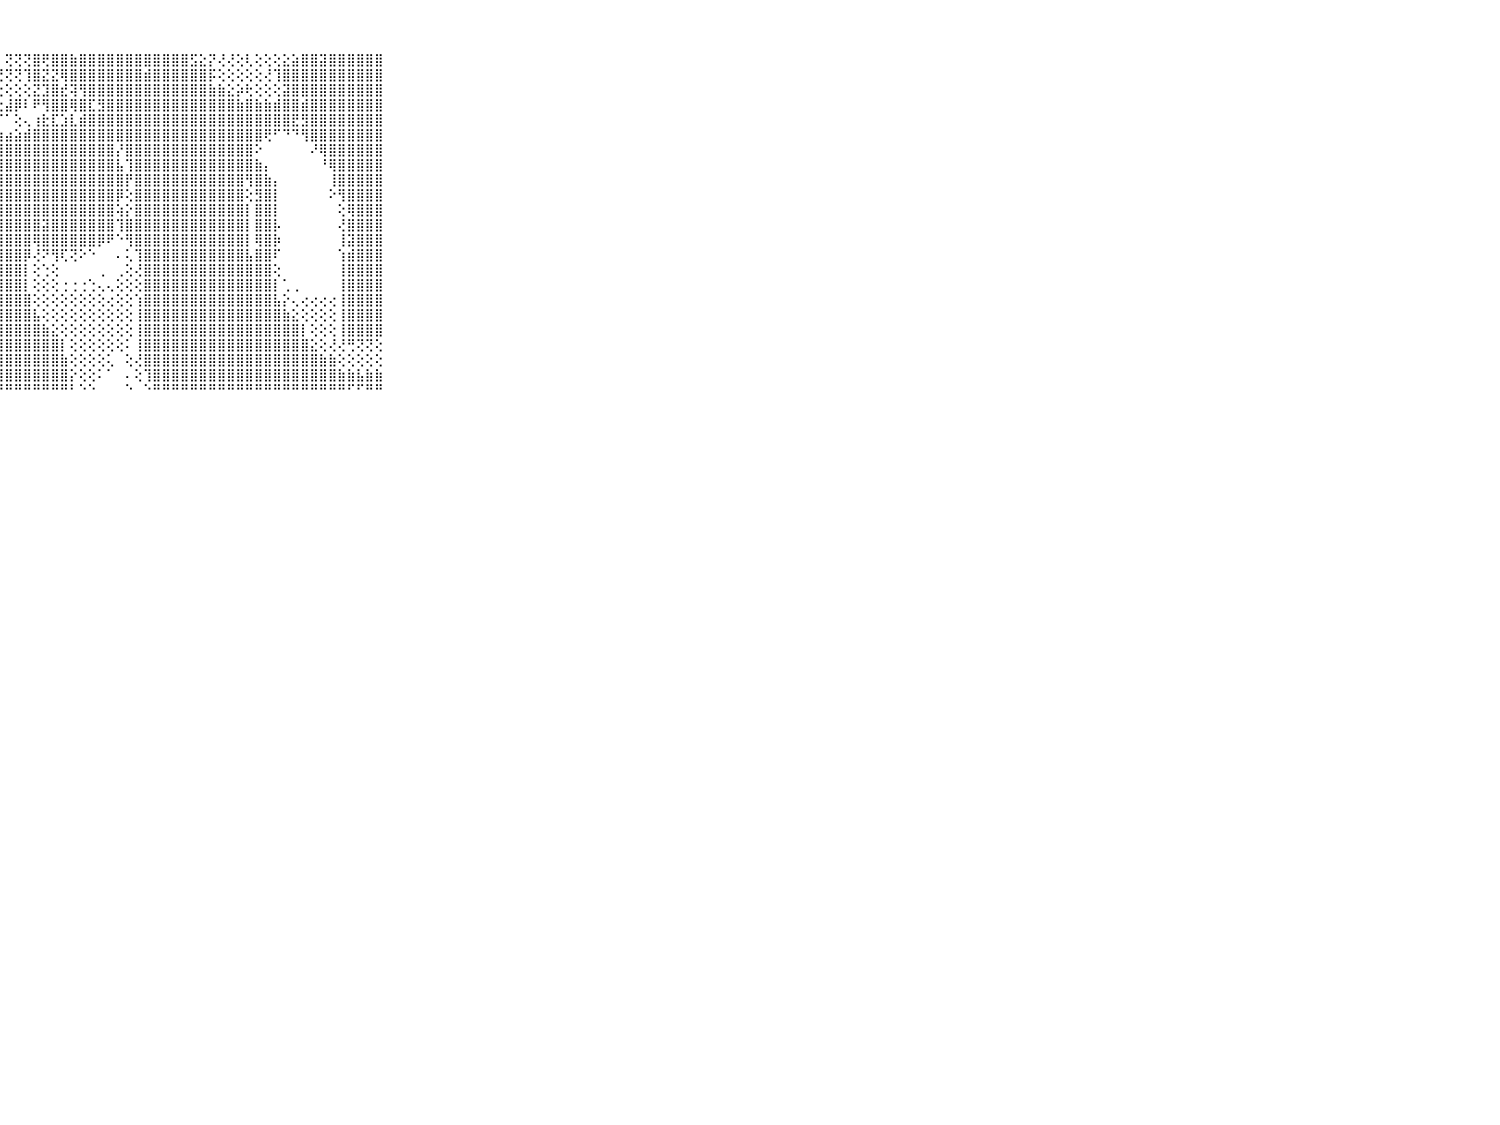

⠀⠀⠀⠀⠀⠀⠀⠀⠀⠀⠀⢕⢕⢕⢕⢕⢕⢕⢕⢕⢕⢕⢕⢕⢕⢝⢻⡇⢝⢝⢝⣿⢟⣿⣿⣷⣿⣿⣿⣿⣿⣿⣿⣿⣿⣿⣿⣿⣫⣕⡝⢜⢜⢕⢇⢕⢕⢕⣕⣵⣿⣿⣽⣿⣿⣿⣿⣿⣿⠀⠀⠀⠀⠀⠀⠀⠀⠀⠀⠀⠀
⠀⠀⠀⠀⠀⠀⠀⠀⠀⠀⠀⢕⢕⢕⢕⢕⢕⢕⢕⢕⢕⢱⢇⢕⢕⢕⢟⢟⢝⢝⢹⣿⣝⣝⢿⣿⣿⣿⣿⣿⣿⣿⣿⣾⣿⣿⣿⣿⣿⣿⡯⢕⢕⢕⢕⢕⢜⢹⣿⣿⣿⣿⣿⣿⣿⣿⣿⣿⣿⠀⠀⠀⠀⠀⠀⠀⠀⠀⠀⠀⠀
⠀⠀⠀⠀⠀⠀⠀⠀⠀⠀⠀⢕⢕⢕⢕⢕⢕⢕⢕⢕⢕⢕⢕⢕⢕⢕⢕⢕⢕⢕⢕⣝⣹⣿⣞⢽⢻⣿⣿⣿⣿⣿⣿⣿⣿⣿⣿⣿⣿⣿⣷⣷⣕⡵⢗⢕⢕⢕⣽⣿⣿⣿⣿⣿⣿⣿⣿⣿⣿⠀⠀⠀⠀⠀⠀⠀⠀⠀⠀⠀⠀
⠀⠀⠀⠀⠀⠀⠀⠀⠀⠀⠀⢕⢕⢕⢕⢕⢱⢕⢕⢕⢕⢕⢜⢕⢕⢕⢕⢕⣼⡿⠇⠟⢻⣿⣿⢿⣿⣏⣻⣿⣿⣿⣿⣿⣿⣿⣿⣿⣿⣿⣿⣿⣿⣷⣿⣷⣷⣾⣿⣿⣾⣿⣿⣿⣿⣿⣿⣿⣿⠀⠀⠀⠀⠀⠀⠀⠀⠀⠀⠀⠀
⠀⠀⠀⠀⠀⠀⠀⠀⠀⠀⠀⢕⢕⢕⢕⢕⢕⢕⢕⢕⢕⢕⢕⡕⢜⢕⢞⠏⠁⢕⢄⢰⣗⣏⣱⣇⣾⣿⣿⣿⣿⣿⣿⣿⣿⣿⣿⣿⣿⣿⣿⣿⣿⣿⣿⣿⣿⣿⣿⣟⣻⣿⣿⣿⣿⣿⣿⣿⣿⠀⠀⠀⠀⠀⠀⠀⠀⠀⠀⠀⠀
⠀⠀⠀⠀⠀⠀⠀⠀⠀⠀⠀⢕⢕⢕⢕⢕⢕⢕⢕⢕⢕⢕⢕⢕⢕⢄⢄⣰⣴⣵⣾⣿⣿⣿⣿⣿⣿⣿⣿⣿⣿⣿⣿⣿⣿⣿⣿⣿⣿⣿⣿⣿⣿⣿⣿⣿⢟⠋⠙⠙⢻⣿⣿⣿⣿⣿⣿⣿⣿⠀⠀⠀⠀⠀⠀⠀⠀⠀⠀⠀⠀
⠀⠀⠀⠀⠀⠀⠀⠀⠀⠀⠀⢕⢕⢕⢕⢕⢕⢜⢕⢕⢕⢕⢕⢕⢕⢕⣸⣿⣿⣿⣿⣿⣿⣿⣿⣿⣿⣿⣿⣿⡜⣿⣿⣿⣿⣿⣿⣿⣿⣿⣿⣿⣿⣿⣿⠕⠀⠀⠀⠀⠀⠜⢿⣿⣿⣿⣿⣿⣿⠀⠀⠀⠀⠀⠀⠀⠀⠀⠀⠀⠀
⠀⠀⠀⠀⠀⠀⠀⠀⠀⠀⠀⢕⢕⢕⢕⢕⢕⢕⢕⢕⢕⢕⢕⠅⠑⠕⣿⣿⣿⣿⣿⣿⣿⣿⣿⣿⣿⣿⣿⣿⣧⢹⣿⣿⣿⣿⣿⣿⣿⣿⣿⣿⣿⣿⣿⣷⡄⠀⠀⠀⠀⠀⠘⢿⣿⣿⣿⣿⣿⠀⠀⠀⠀⠀⠀⠀⠀⠀⠀⠀⠀
⠀⠀⠀⠀⠀⠀⠀⠀⠀⠀⠀⢕⢕⢕⢕⢕⢕⢕⢕⢕⢕⢕⢕⢁⠀⠑⢹⣿⣿⣿⣿⣿⣿⣿⣿⣿⣿⣿⣿⣿⣿⡟⣿⣿⣿⣿⣿⣿⣿⣿⣿⣿⣿⣿⢻⣿⣷⡄⠀⠀⠀⠀⠀⢸⣿⣿⣿⣿⣿⠀⠀⠀⠀⠀⠀⠀⠀⠀⠀⠀⠀
⠀⠀⠀⠀⠀⠀⠀⠀⠀⠀⠀⢕⢕⢕⢕⢕⢕⢕⢕⢕⡕⡕⢕⢕⢕⢕⢱⣿⣿⣿⣿⣿⣿⣿⣿⣿⣿⣿⣿⣿⡿⢕⣿⣿⣿⣿⣿⣿⣿⣿⣿⣿⣿⣿⢕⣻⣿⡇⠀⠀⠀⠀⠀⠕⢻⣿⣿⣿⣿⠀⠀⠀⠀⠀⠀⠀⠀⠀⠀⠀⠀
⠀⠀⠀⠀⠀⠀⠀⠀⠀⠀⠀⢕⢕⢕⢕⣕⢕⢕⣕⢕⢕⢕⢱⣧⣧⣧⣾⣿⣿⣿⣿⣿⣿⣿⣿⣿⣿⣿⣿⣿⢵⡕⣿⣿⣿⣿⣿⣿⣿⣿⣿⣿⣿⣿⡇⣿⣿⡇⠀⠀⠀⠀⠀⠀⢕⢿⣿⣿⣿⠀⠀⠀⠀⠀⠀⠀⠀⠀⠀⠀⠀
⠀⠀⠀⠀⠀⠀⠀⠀⠀⠀⠀⢜⢕⢕⢜⢝⢕⢕⢝⢕⡕⣕⢸⣿⣿⣿⣿⣿⣿⣿⣿⣿⣽⣿⣿⣿⣿⣿⣿⣿⢹⣿⣿⣿⣿⣿⣿⣿⣿⣿⣿⣿⣿⣿⡇⣿⣿⡧⠀⠀⠀⠀⠀⠀⢜⣿⣿⣿⣿⠀⠀⠀⠀⠀⠀⠀⠀⠀⠀⠀⠀
⠀⠀⠀⠀⠀⠀⠀⠀⠀⠀⠀⢕⢕⢕⢱⢕⢱⢕⢕⢕⣕⣕⣸⣿⣿⣿⣿⣿⣿⣿⣿⢿⣿⣿⣿⣿⣿⣿⡿⠟⠑⢻⣿⣿⣿⣿⣿⣿⣿⣿⣿⣿⣿⣿⡇⢿⣿⡷⠀⠀⠀⠀⠀⠀⢸⣽⣿⣿⣿⠀⠀⠀⠀⠀⠀⠀⠀⠀⠀⠀⠀
⠀⠀⠀⠀⠀⠀⠀⠀⠀⠀⠀⢕⢧⢕⢇⢕⣕⣕⣕⣝⡝⢝⢹⣿⣿⣿⣿⣿⣿⣿⡿⢜⠝⢻⢏⢝⠕⠑⠀⠀⠄⢅⢹⣿⣿⣿⣿⣿⣿⣿⣿⣿⣿⣿⣧⣿⣿⠏⠀⠀⠀⠀⠀⠀⢱⣾⣿⣿⣿⠀⠀⠀⠀⠀⠀⠀⠀⠀⠀⠀⠀
⠀⠀⠀⠀⠀⠀⠀⠀⠀⠀⠀⢜⣕⣕⢱⣵⡵⢵⣵⡷⡷⢗⣳⣿⣿⣿⣿⣿⣿⣿⡇⢕⢑⢕⠀⠀⠀⠀⢀⠀⢀⢕⢜⣿⣿⣿⣿⣿⣿⣿⣿⣿⣿⣿⣿⣿⣿⢕⠀⠀⠀⠀⠀⠀⢸⣿⣿⣿⣿⠀⠀⠀⠀⠀⠀⠀⠀⠀⠀⠀⠀
⠀⠀⠀⠀⠀⠀⠀⠀⠀⠀⠀⢕⣗⡗⢇⢜⢝⢝⣽⣽⣽⣱⣵⣼⣿⣿⣿⣿⣿⣿⡇⢕⢕⢕⢐⢐⢐⢑⢄⢄⢕⢕⢕⣿⣿⣿⣿⣿⣿⣿⣿⣿⣿⣿⣿⣿⣿⡇⢁⢀⠀⠀⠀⠀⢸⣿⣿⣿⣿⠀⠀⠀⠀⠀⠀⠀⠀⠀⠀⠀⠀
⠀⠀⠀⠀⠀⠀⠀⠀⠀⠀⠀⣗⣗⣎⣝⣻⣽⣿⣽⣵⣿⣿⣿⣿⣿⣿⣿⣿⣿⣿⣿⢕⢕⢕⢕⢕⢕⢕⢕⢔⢕⢕⢱⣿⣿⣿⣿⣿⣿⣿⣿⣿⣿⣿⣿⣿⣿⣧⡕⢄⢔⢔⢔⢔⢸⣿⣿⣿⣿⠀⠀⠀⠀⠀⠀⠀⠀⠀⠀⠀⠀
⠀⠀⠀⠀⠀⠀⠀⠀⠀⠀⠀⣝⣽⣿⣷⣵⢿⣿⣿⣿⣿⣿⣿⣿⣿⣿⣿⣿⣿⣿⣿⣧⢕⢕⢕⢕⢕⢕⢕⢕⢕⢕⢸⣿⣿⣿⣿⣿⣿⣿⣿⣿⣿⣿⣿⣿⣿⣿⣷⣕⢕⢕⢕⢕⢸⣿⣿⣿⣿⠀⠀⠀⠀⠀⠀⠀⠀⠀⠀⠀⠀
⠀⠀⠀⠀⠀⠀⠀⠀⠀⠀⠀⣷⣷⣷⣾⣿⣿⣿⣿⣷⣿⣿⣿⣿⣿⣿⣿⣿⣿⣿⣿⣿⣷⣕⢕⢕⢕⢕⢕⢕⢕⢕⢸⣿⣿⣿⣿⣿⣿⣿⣿⣿⣿⣿⣿⣿⣿⣿⣿⣿⡇⢕⢕⢕⢸⣿⣿⣿⣿⠀⠀⠀⠀⠀⠀⠀⠀⠀⠀⠀⠀
⠀⠀⠀⠀⠀⠀⠀⠀⠀⠀⠀⣿⣿⣿⣿⣿⣿⣿⣿⣿⣿⣿⣿⣿⣿⣿⣿⣿⣿⣿⣿⣿⣿⣿⡇⢕⢕⢕⢕⢕⢕⠅⢸⣿⣿⣿⣿⣿⣿⣿⣿⣿⣿⣿⣿⣿⣿⣿⣿⣿⣿⣕⢕⢜⢜⢛⢝⢝⢕⠀⠀⠀⠀⠀⠀⠀⠀⠀⠀⠀⠀
⠀⠀⠀⠀⠀⠀⠀⠀⠀⠀⠀⣿⣿⣿⣿⣿⣿⣿⣿⣿⣿⣿⣿⣿⣿⣿⣿⣿⣿⣿⣿⣿⣿⣿⣷⢕⢕⢕⢕⢅⠀⢕⢜⣿⣿⣿⣿⣿⣿⣿⣿⣿⣿⣿⣿⣿⣿⣿⣿⣿⣿⣿⣷⣷⢕⢕⢕⢕⢕⠀⠀⠀⠀⠀⠀⠀⠀⠀⠀⠀⠀
⠀⠀⠀⠀⠀⠀⠀⠀⠀⠀⠀⣿⣿⣿⣿⣿⣿⣿⣿⣿⣿⣿⣿⣿⣿⣿⣿⣿⣿⣿⣿⣿⣿⣿⣿⡕⢕⢕⠅⠁⠀⠄⢕⢹⣿⣿⣿⣿⣿⣿⣿⣿⣿⣿⣿⣿⣿⣿⣿⣿⣿⣿⣿⣿⣷⣷⣧⣷⣷⠀⠀⠀⠀⠀⠀⠀⠀⠀⠀⠀⠀
⠀⠀⠀⠀⠀⠀⠀⠀⠀⠀⠀⠛⠛⠛⠛⠛⠛⠛⠛⠛⠛⠛⠛⠛⠛⠛⠛⠛⠛⠛⠛⠛⠛⠛⠛⠃⠑⠑⠀⠀⠀⠑⠀⠑⠛⠛⠛⠛⠛⠛⠛⠛⠛⠛⠛⠛⠛⠛⠛⠛⠛⠛⠛⠛⠛⠋⠋⠛⠛⠀⠀⠀⠀⠀⠀⠀⠀⠀⠀⠀⠀